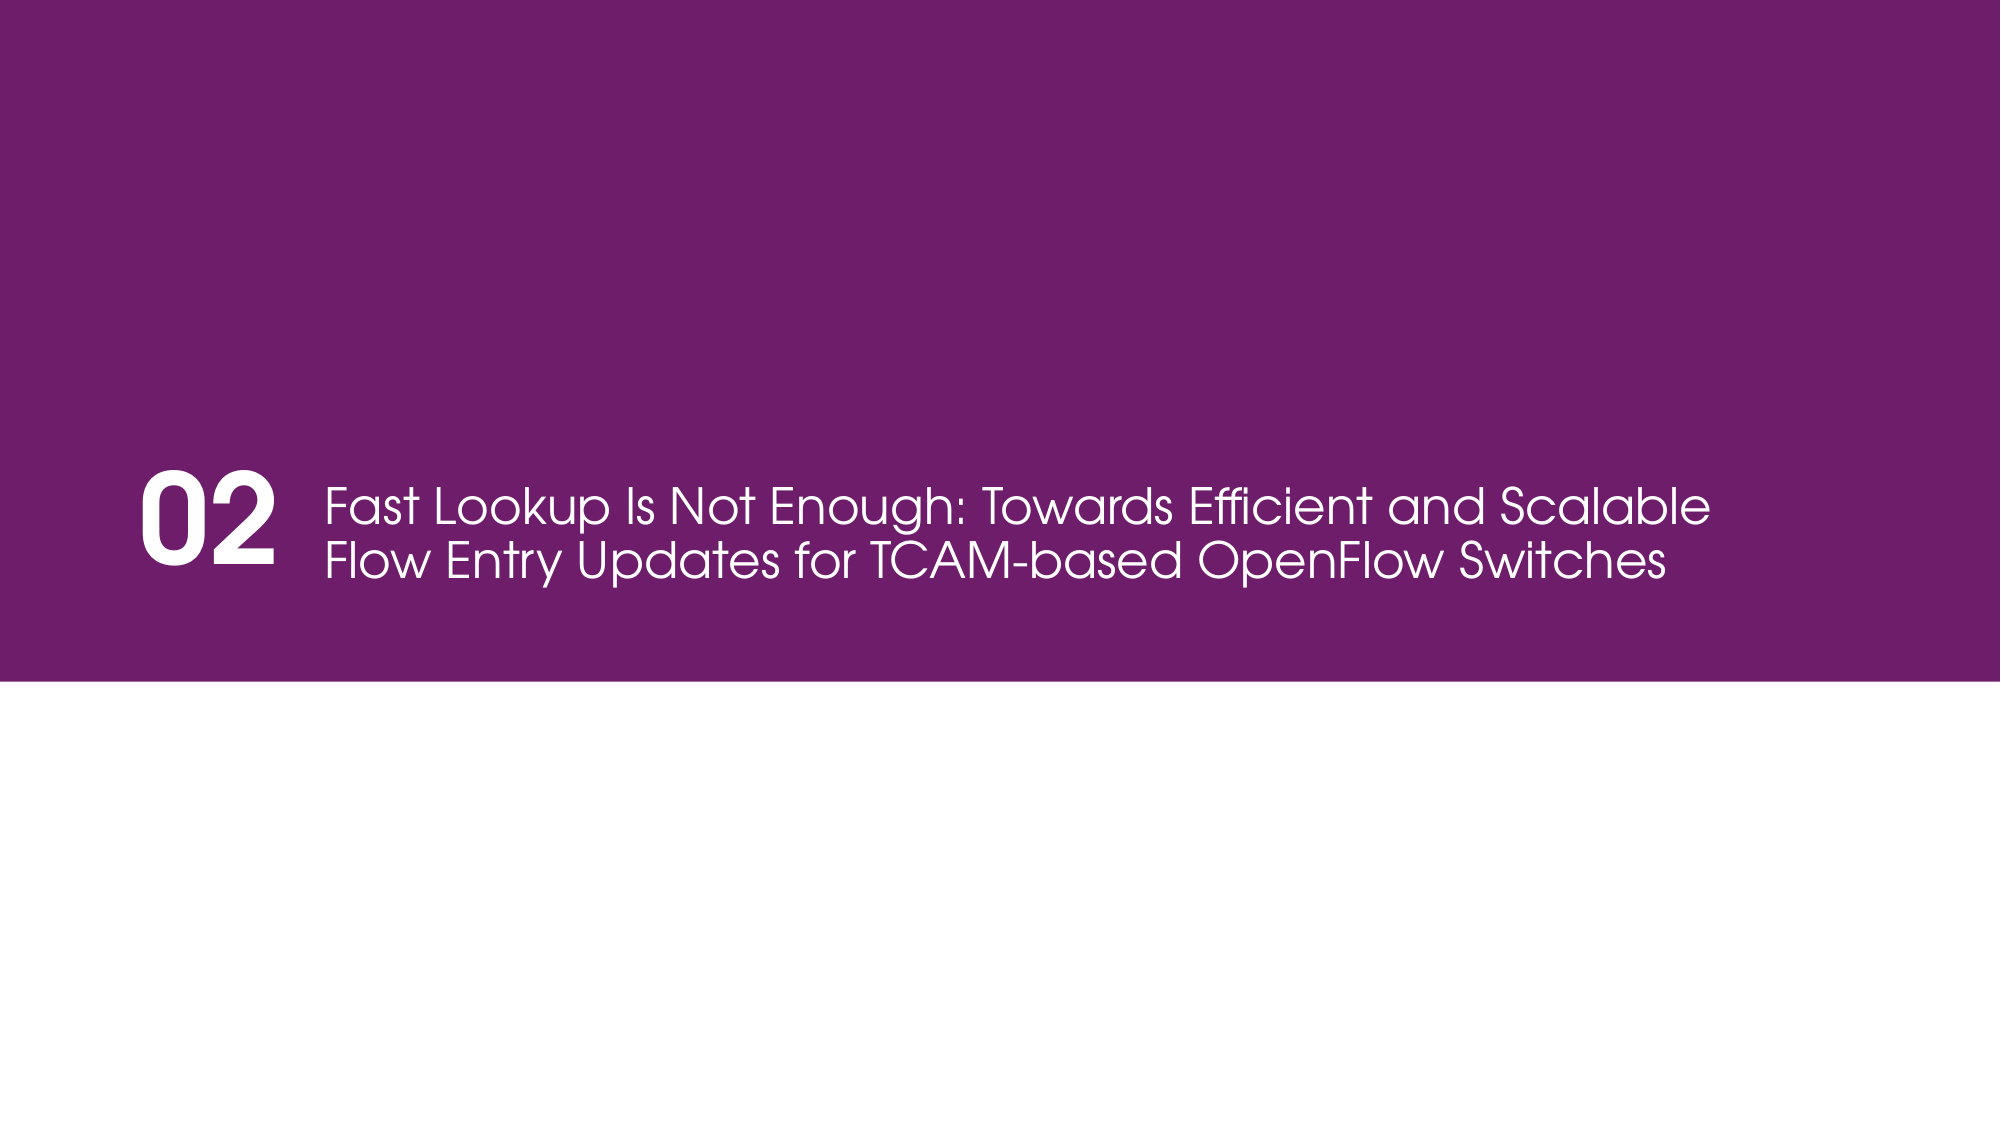

02
Fast Lookup Is Not Enough: Towards Efficient and Scalable
Flow Entry Updates for TCAM-based OpenFlow Switches